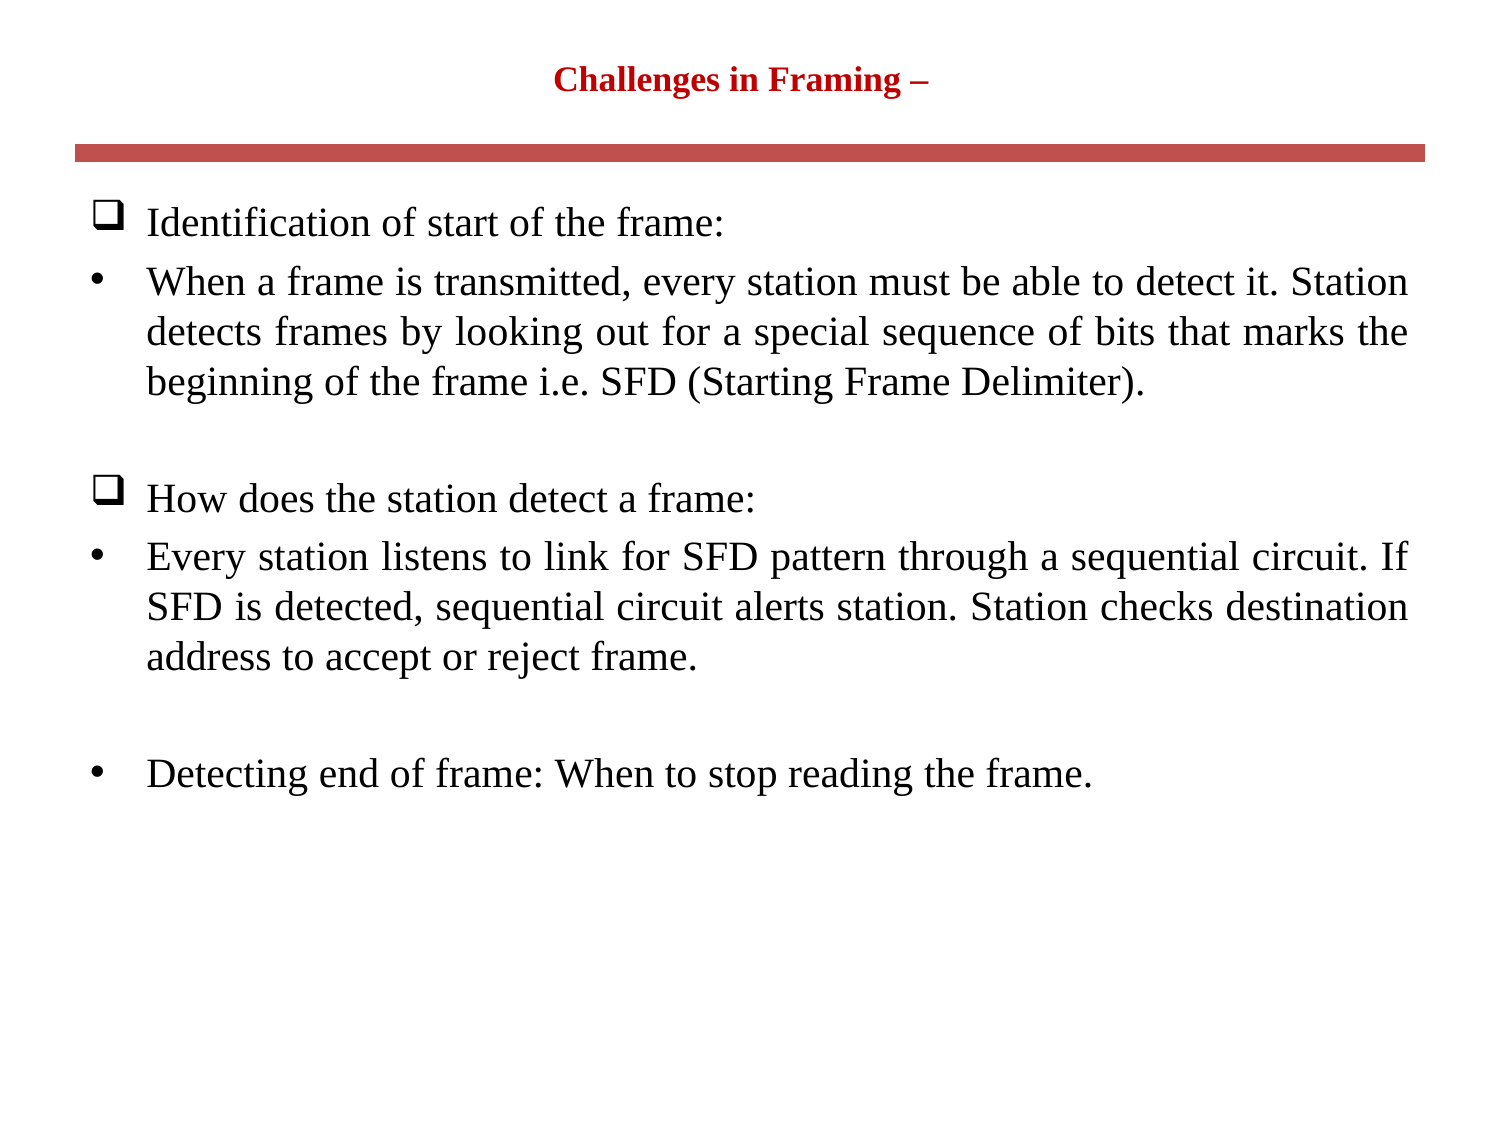

# Challenges in Framing –
Identification of start of the frame:
When a frame is transmitted, every station must be able to detect it. Station detects frames by looking out for a special sequence of bits that marks the beginning of the frame i.e. SFD (Starting Frame Delimiter).

How does the station detect a frame:
Every station listens to link for SFD pattern through a sequential circuit. If SFD is detected, sequential circuit alerts station. Station checks destination address to accept or reject frame.

Detecting end of frame: When to stop reading the frame.